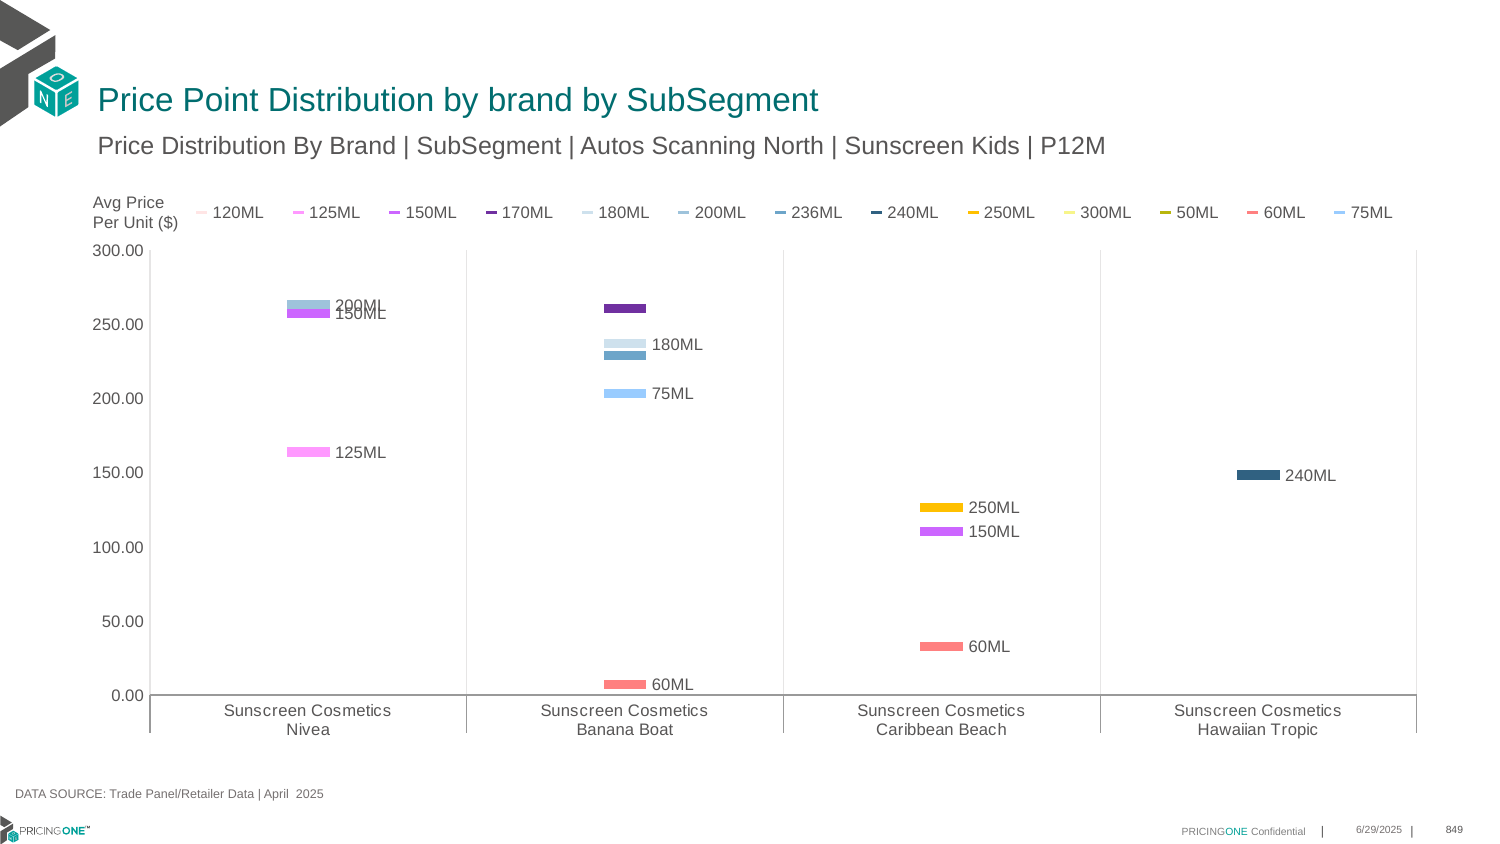

# Price Point Distribution by brand by SubSegment
Price Distribution By Brand | SubSegment | Autos Scanning North | Sunscreen Kids | P12M

### Chart

| Category | 120ML | 125ML | 150ML | 170ML | 180ML | 200ML | 236ML | 240ML | 250ML | 300ML | 50ML | 60ML | 75ML |
|---|---|---|---|---|---|---|---|---|---|---|---|---|---|
| Sunscreen Cosmetics | None | 163.8681 | 257.7813 | None | None | 263.257 | None | None | None | None | None | None | None |
| Sunscreen Cosmetics | None | None | None | 260.8942 | 236.998 | None | 229.076 | None | None | None | None | 7.1414 | 203.4303 |
| Sunscreen Cosmetics | None | None | 110.3981 | None | None | None | None | None | 126.615 | None | None | 32.8181 | None |
| Sunscreen Cosmetics | None | None | None | None | None | None | None | 148.3627 | None | None | None | None | None |
Avg Price
Per Unit ($)
DATA SOURCE: Trade Panel/Retailer Data | April  2025
6/29/2025
849